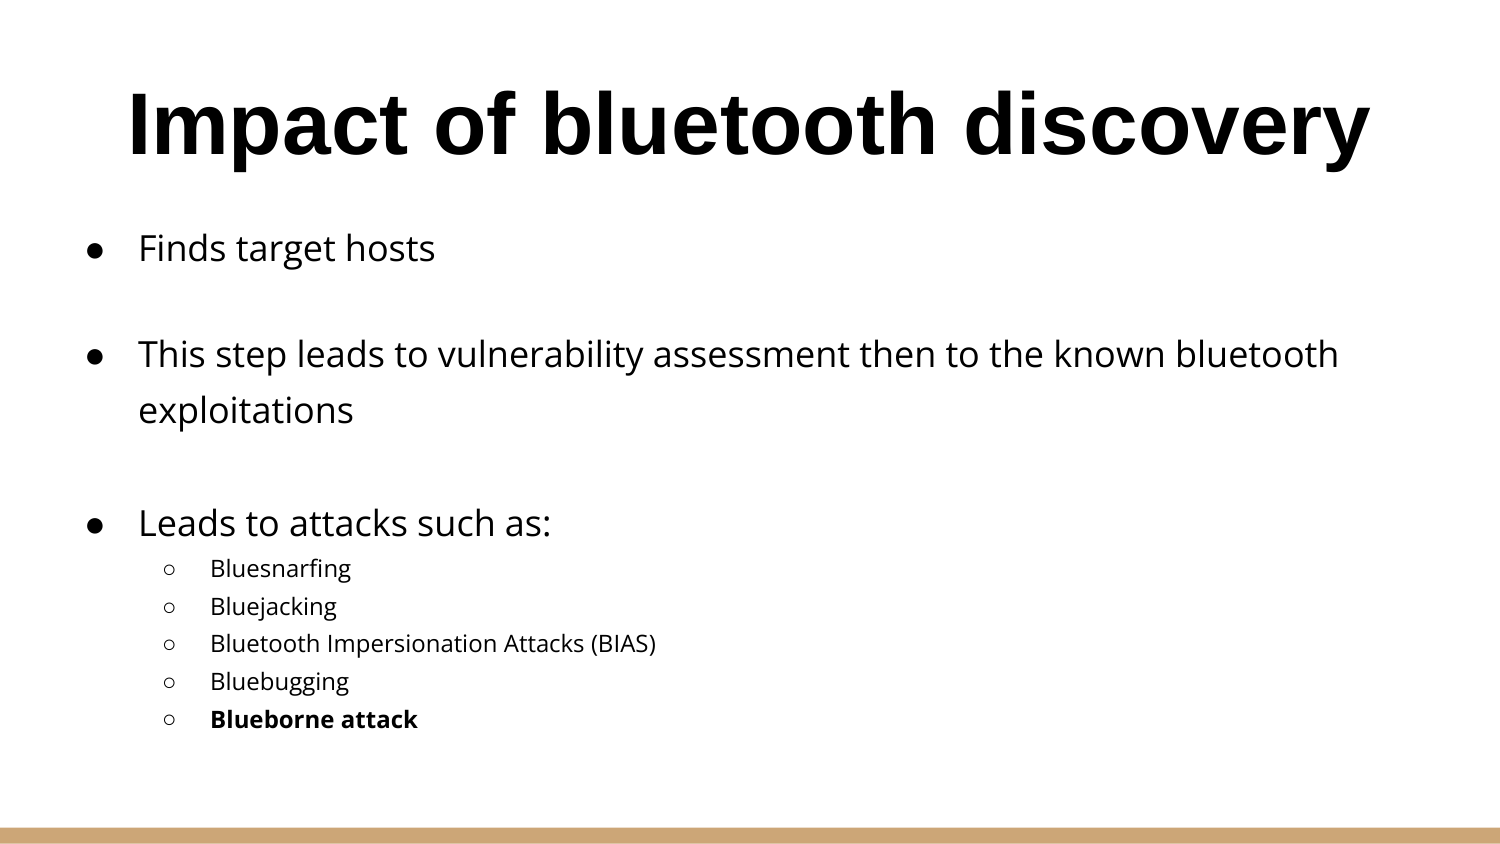

# Impact of bluetooth discovery
Finds target hosts
This step leads to vulnerability assessment then to the known bluetooth  exploitations
Leads to attacks such as:
Bluesnarfing
Bluejacking
Bluetooth Impersionation Attacks (BIAS)
Bluebugging
Blueborne attack